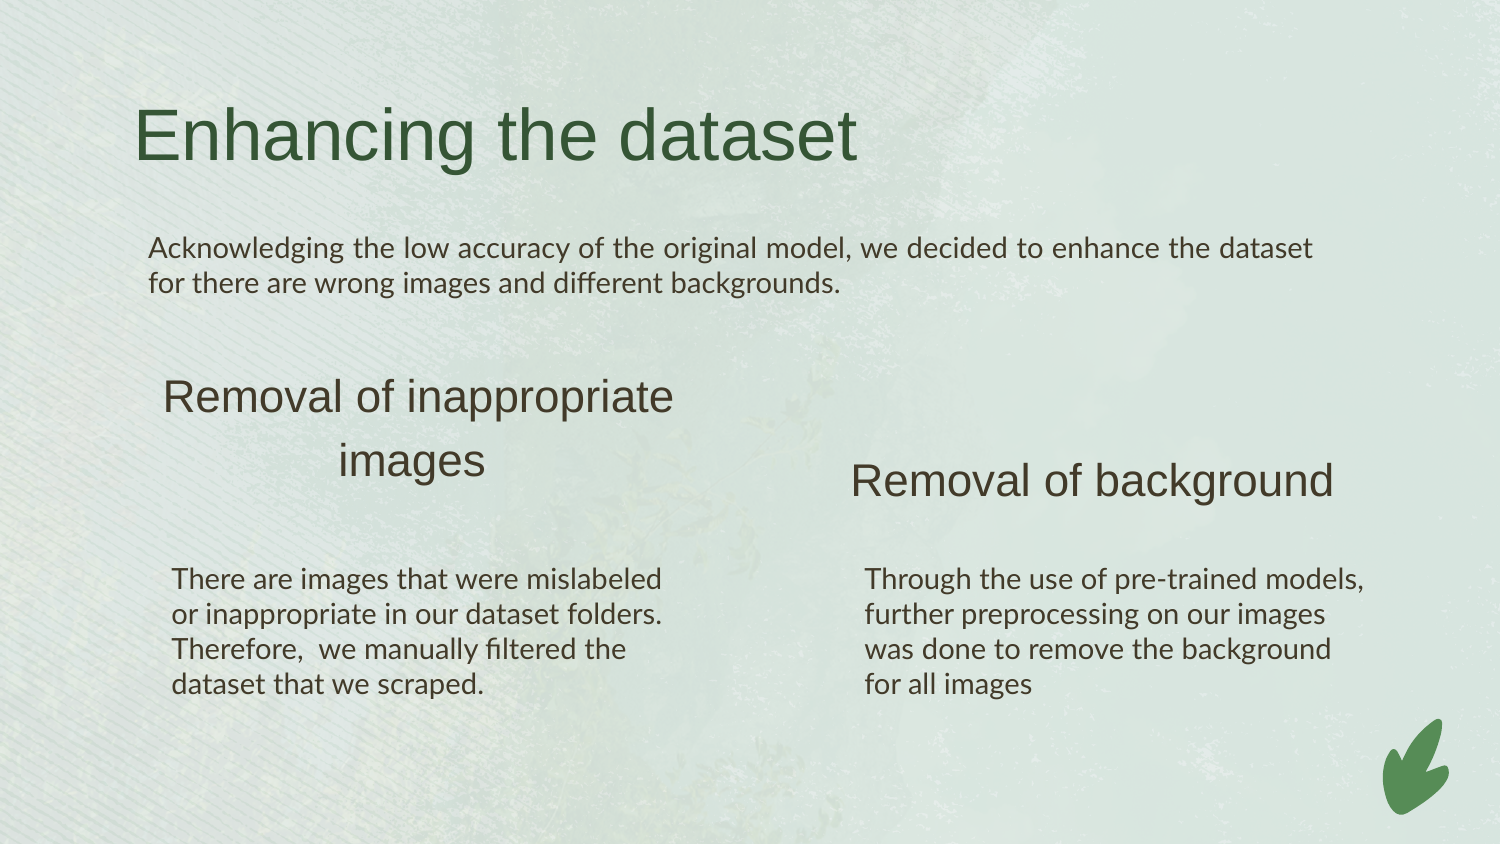

# Enhancing the dataset
Acknowledging the low accuracy of the original model, we decided to enhance the dataset for there are wrong images and different backgrounds.
Removal of inappropriate images
Removal of background
Through the use of pre-trained models, further preprocessing on our images was done to remove the background for all images
There are images that were mislabeled or inappropriate in our dataset folders. Therefore,  we manually filtered the dataset that we scraped.